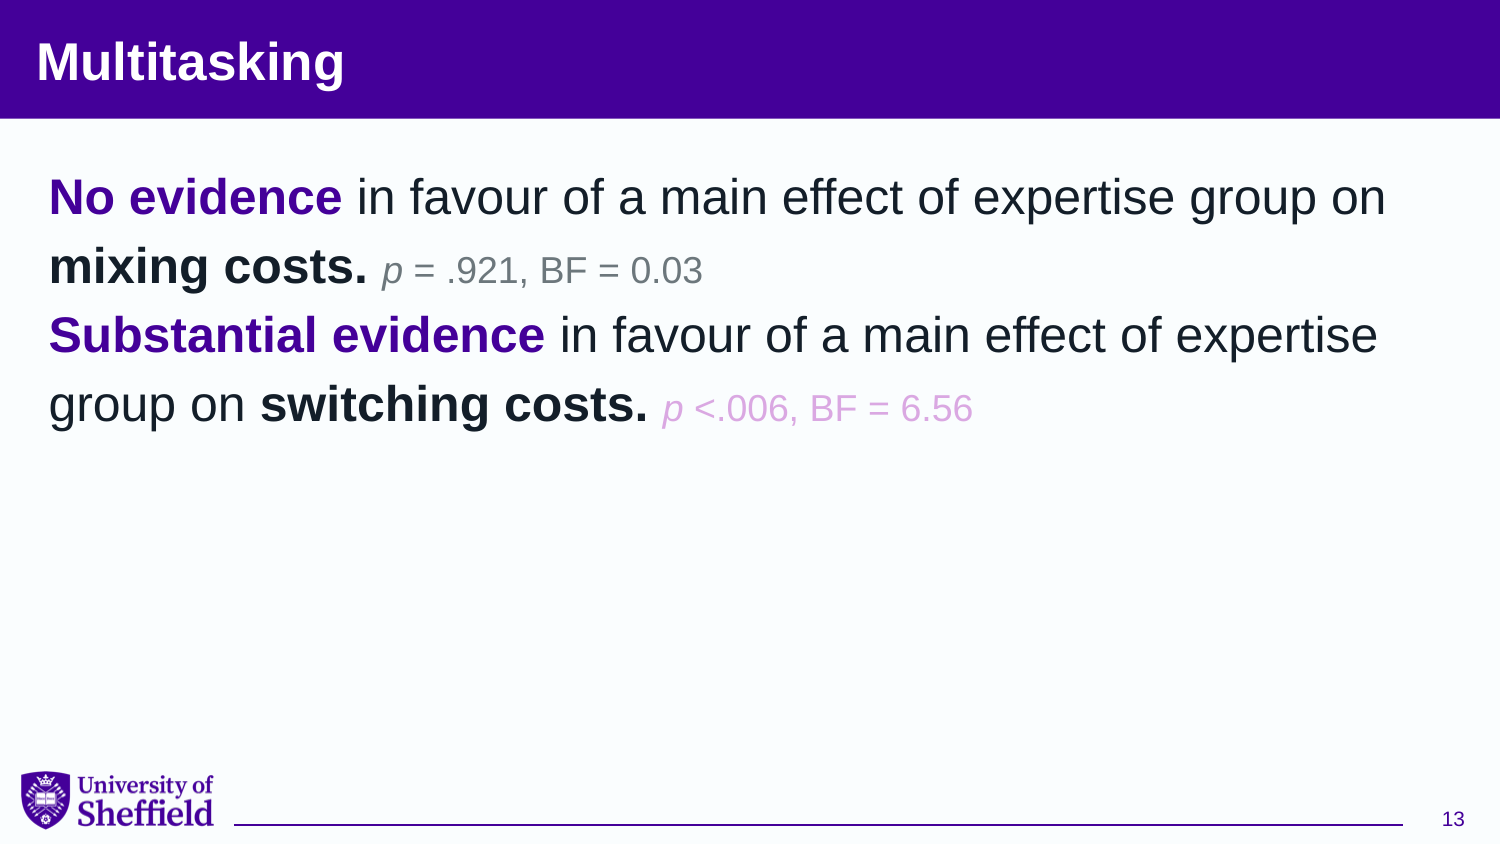

# Multitasking
No evidence in favour of a main effect of expertise group on mixing costs. p = .921, BF = 0.03
Substantial evidence in favour of a main effect of expertise group on switching costs. p <.006, BF = 6.56
13
M = 591, SD = 112